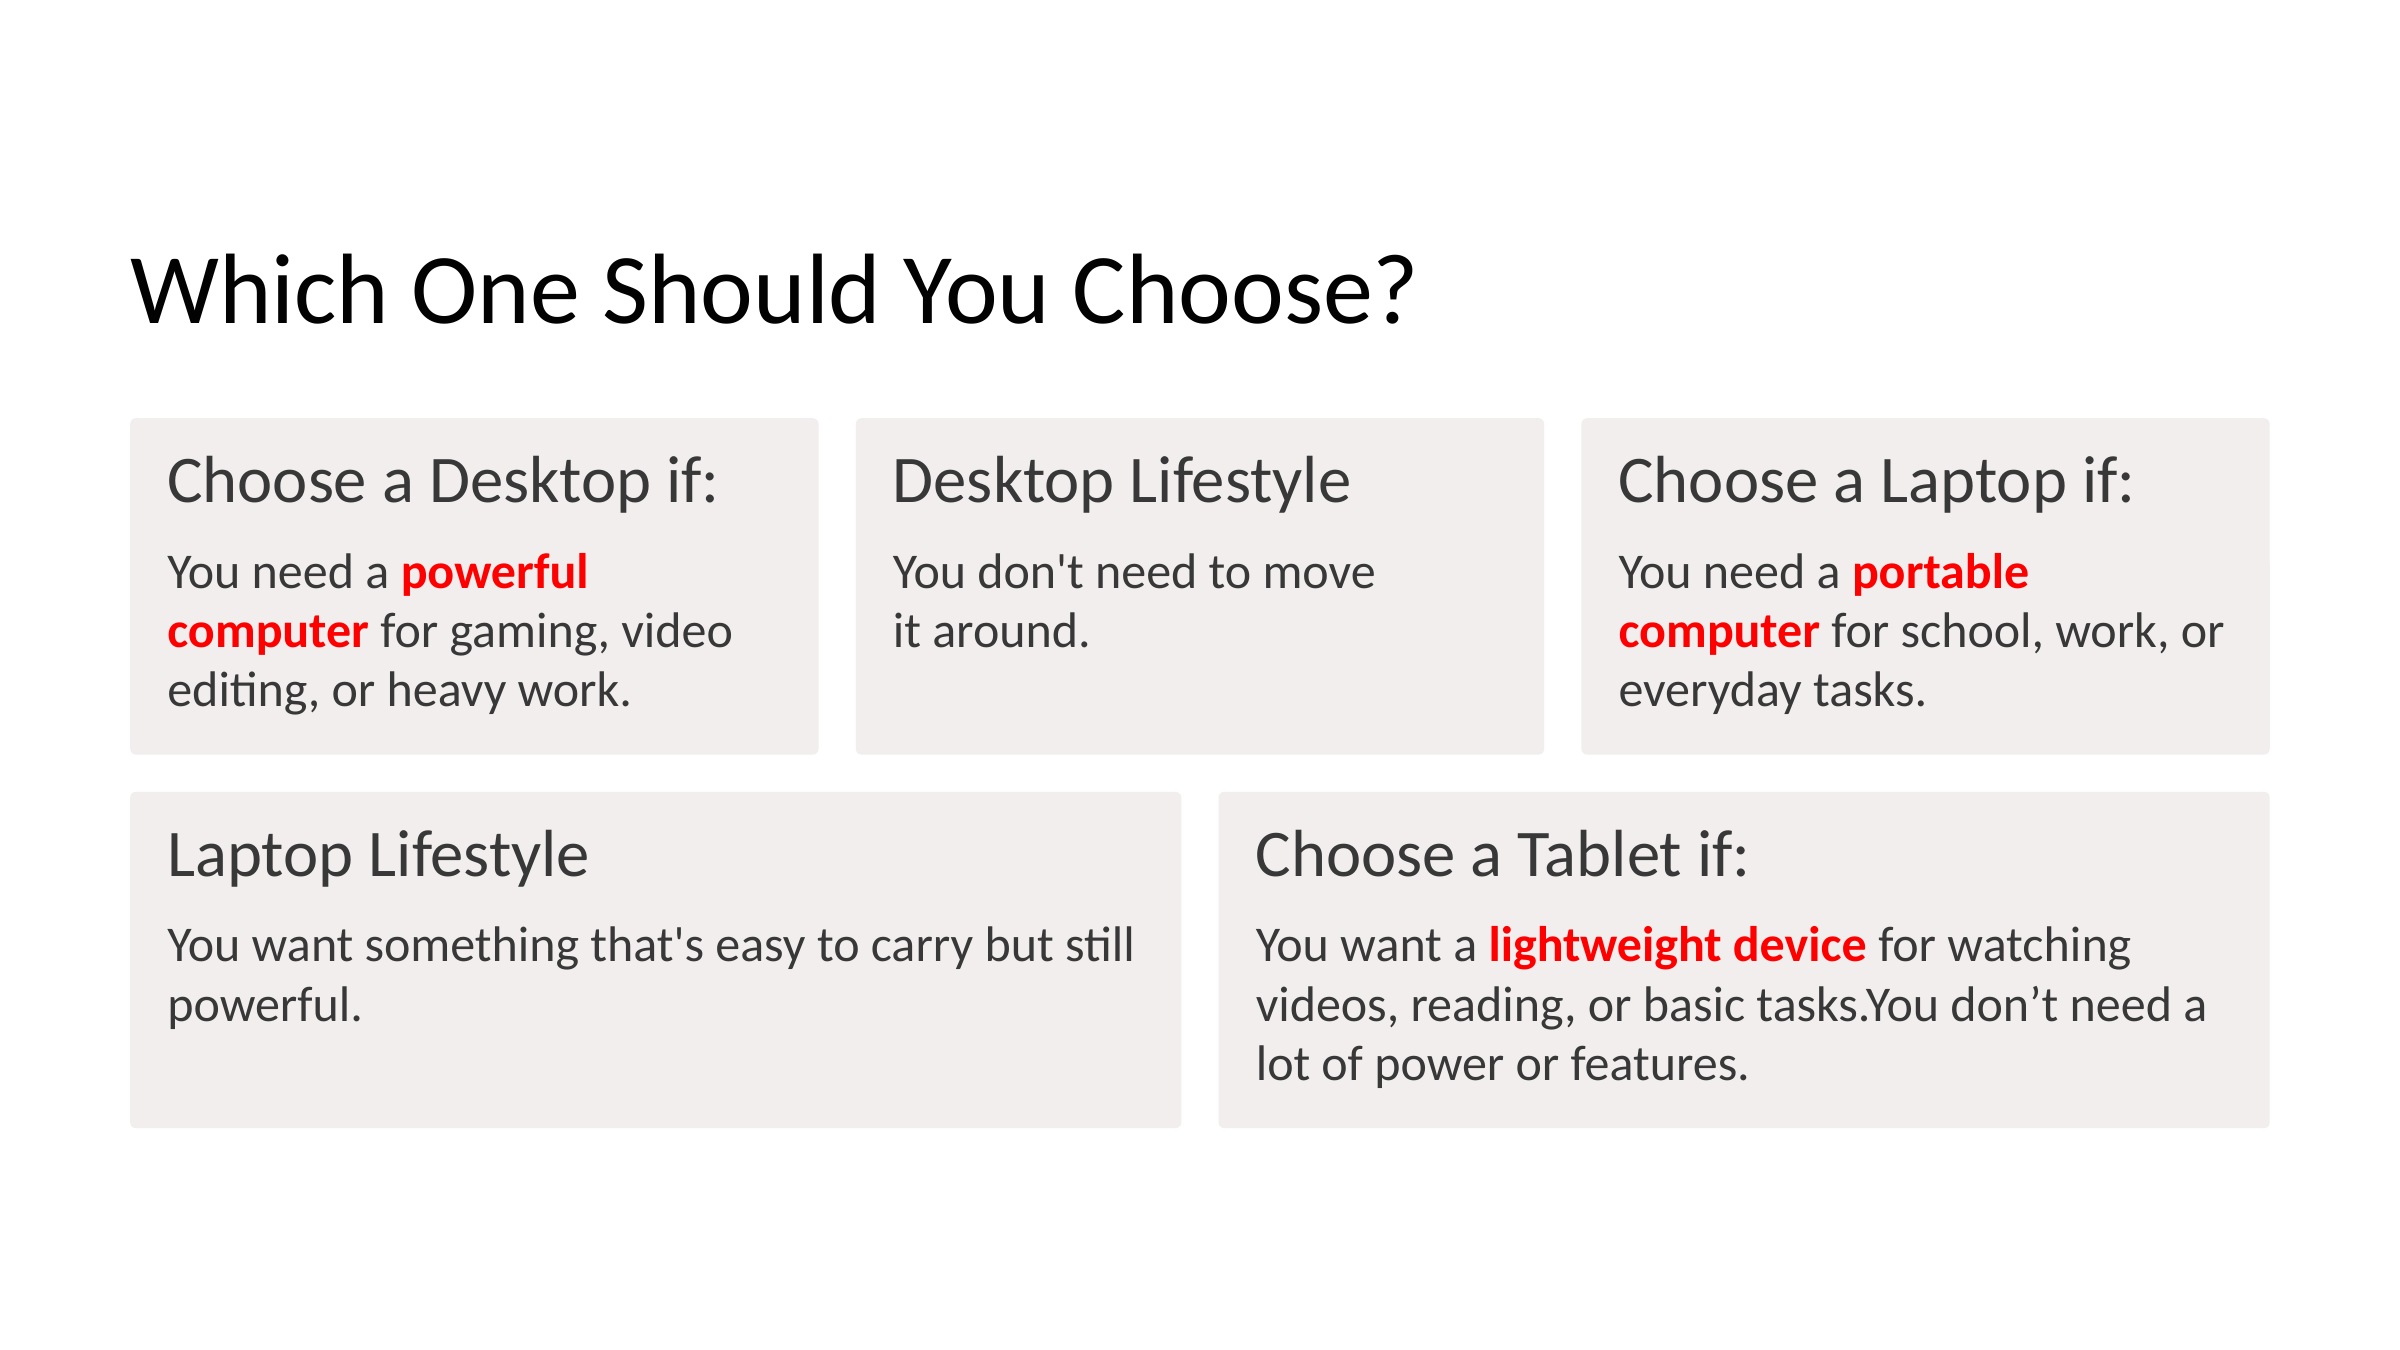

Which One Should You Choose?

Choose a Desktop if:
Desktop Lifestyle
Choose a Laptop if:
You need a powerful computer for gaming, video editing, or heavy work.
You don't need to move
it around.
You need a portable computer for school, work, or everyday tasks.

Laptop Lifestyle
Choose a Tablet if:
You want something that's easy to carry but still powerful.
You want a lightweight device for watching videos, reading, or basic tasks.You don’t need a lot of power or features.